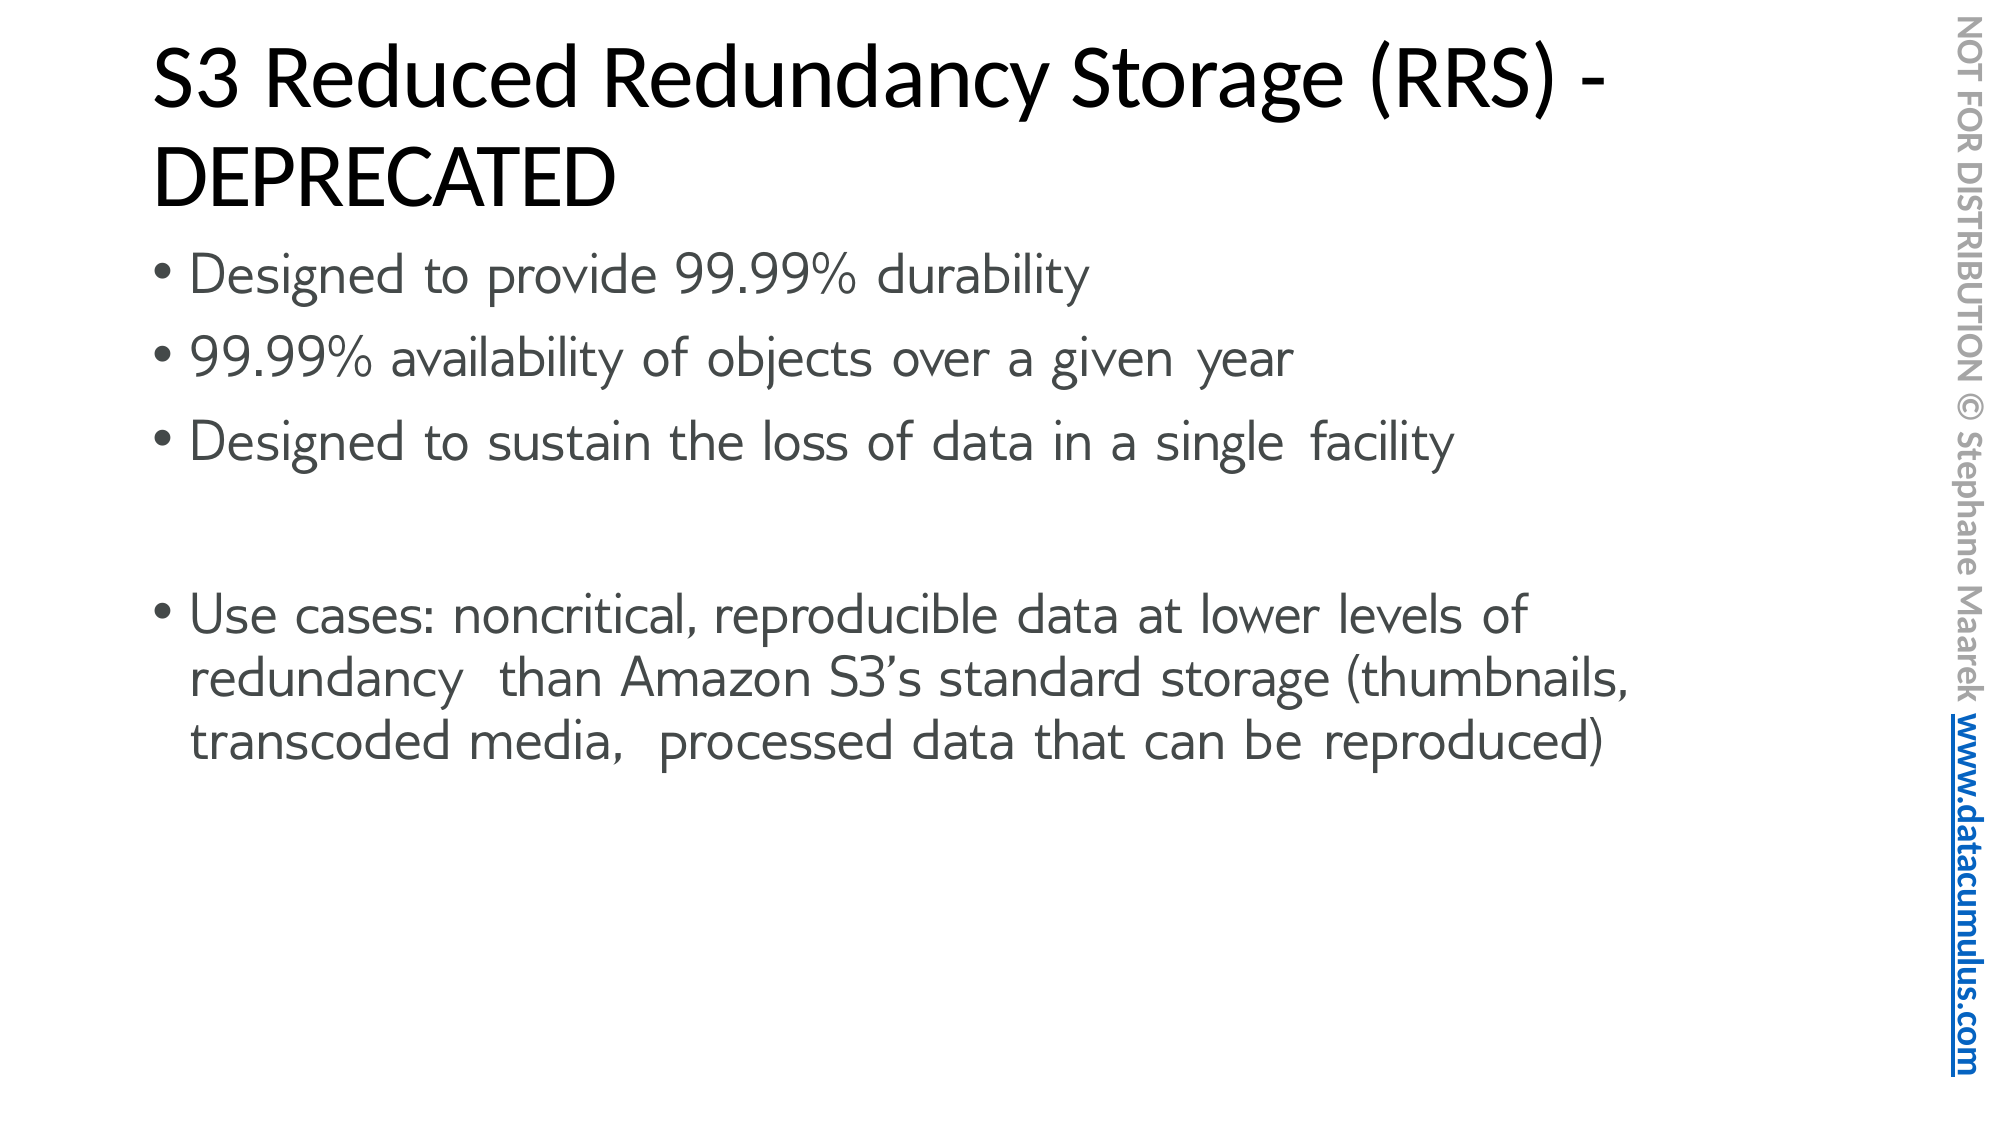

# S3 Reduced Redundancy Storage (RRS) -  DEPRECATED
NOT FOR DISTRIBUTION © Stephane Maarek www.datacumulus.com
Designed to provide 99.99% durability
99.99% availability of objects over a given year
Designed to sustain the loss of data in a single facility

Use cases: noncritical, reproducible data at lower levels of redundancy  than Amazon S3’s standard storage (thumbnails, transcoded media,  processed data that can be reproduced)
© Stephane Maarek